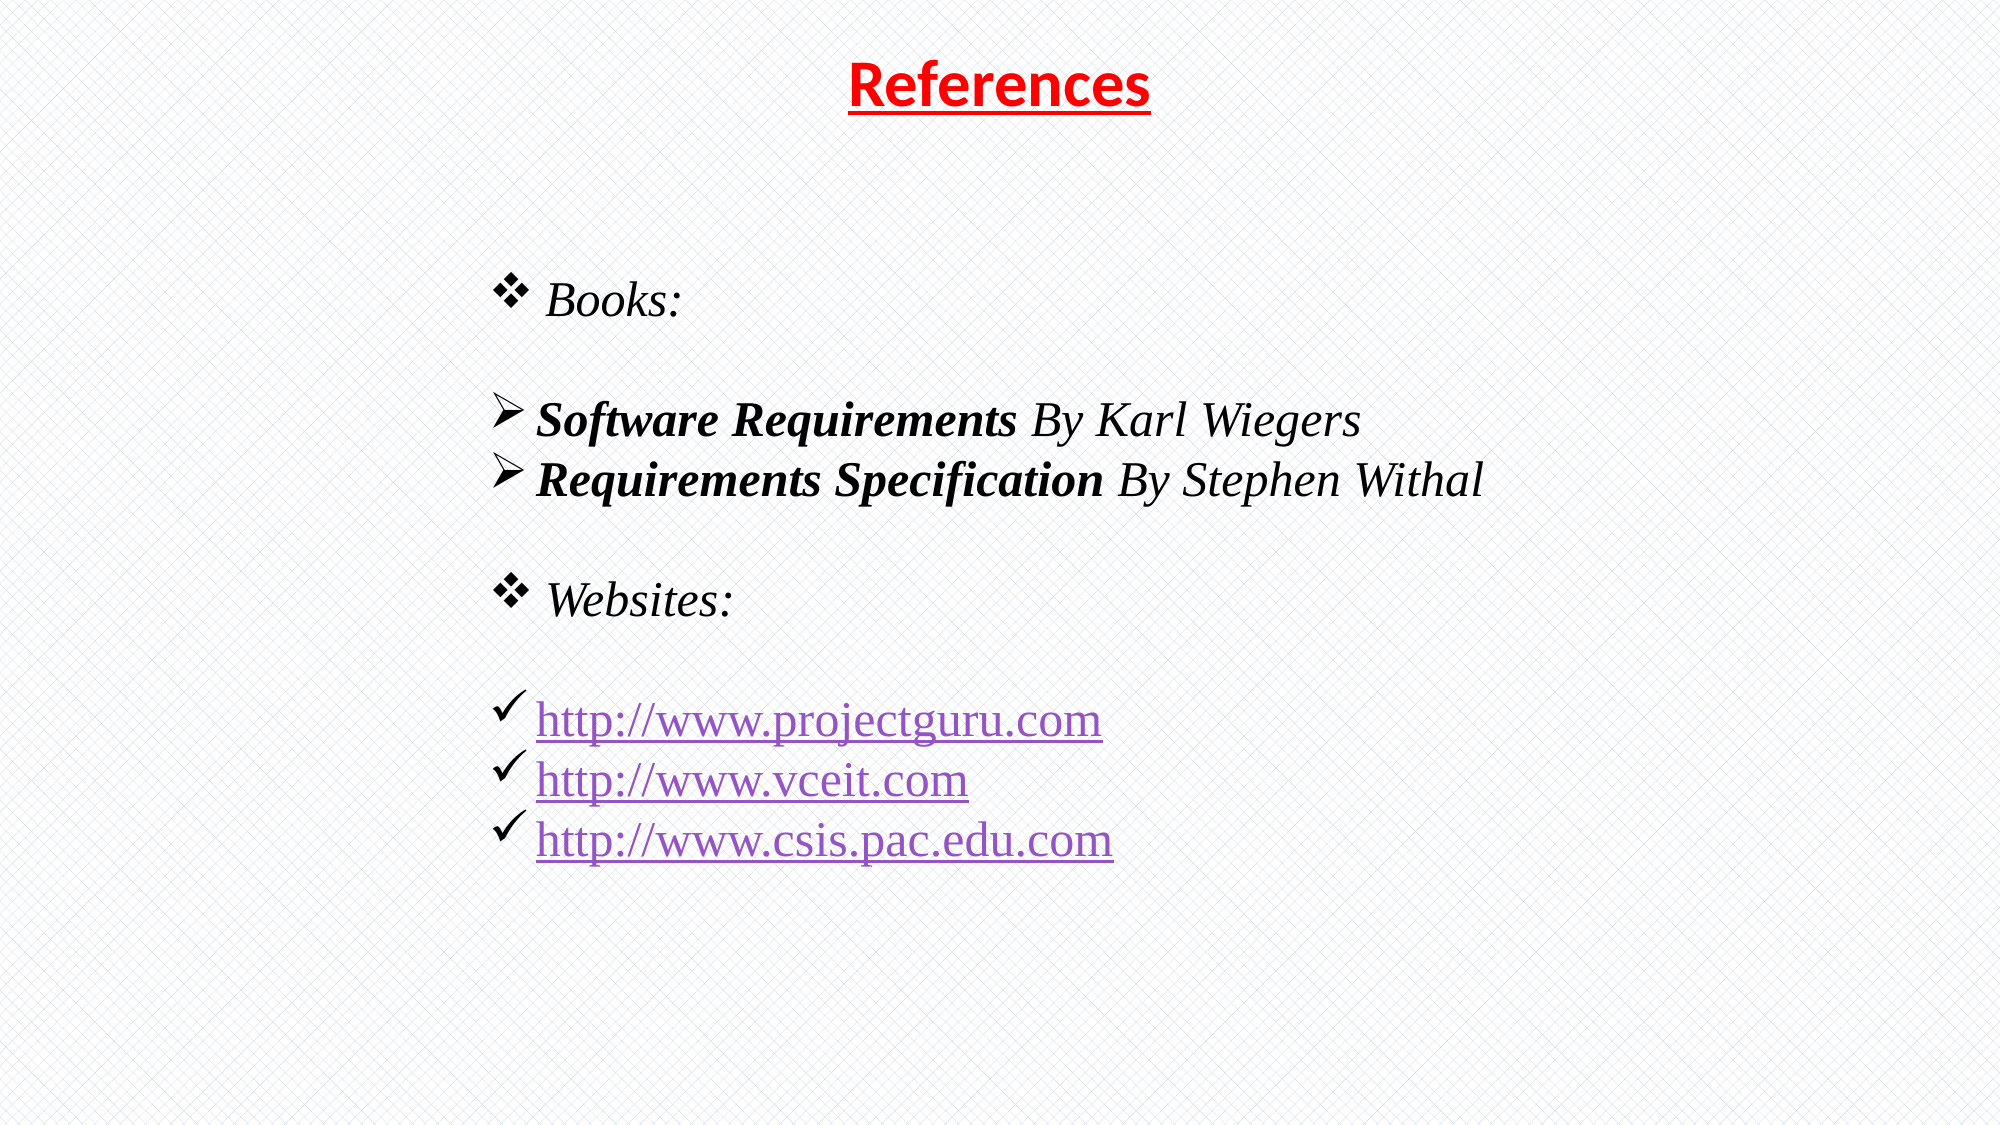

References
Books:

Software Requirements By Karl Wiegers
Requirements Specification By Stephen Withal

Websites:

http://www.projectguru.com
http://www.vceit.com
http://www.csis.pac.edu.com